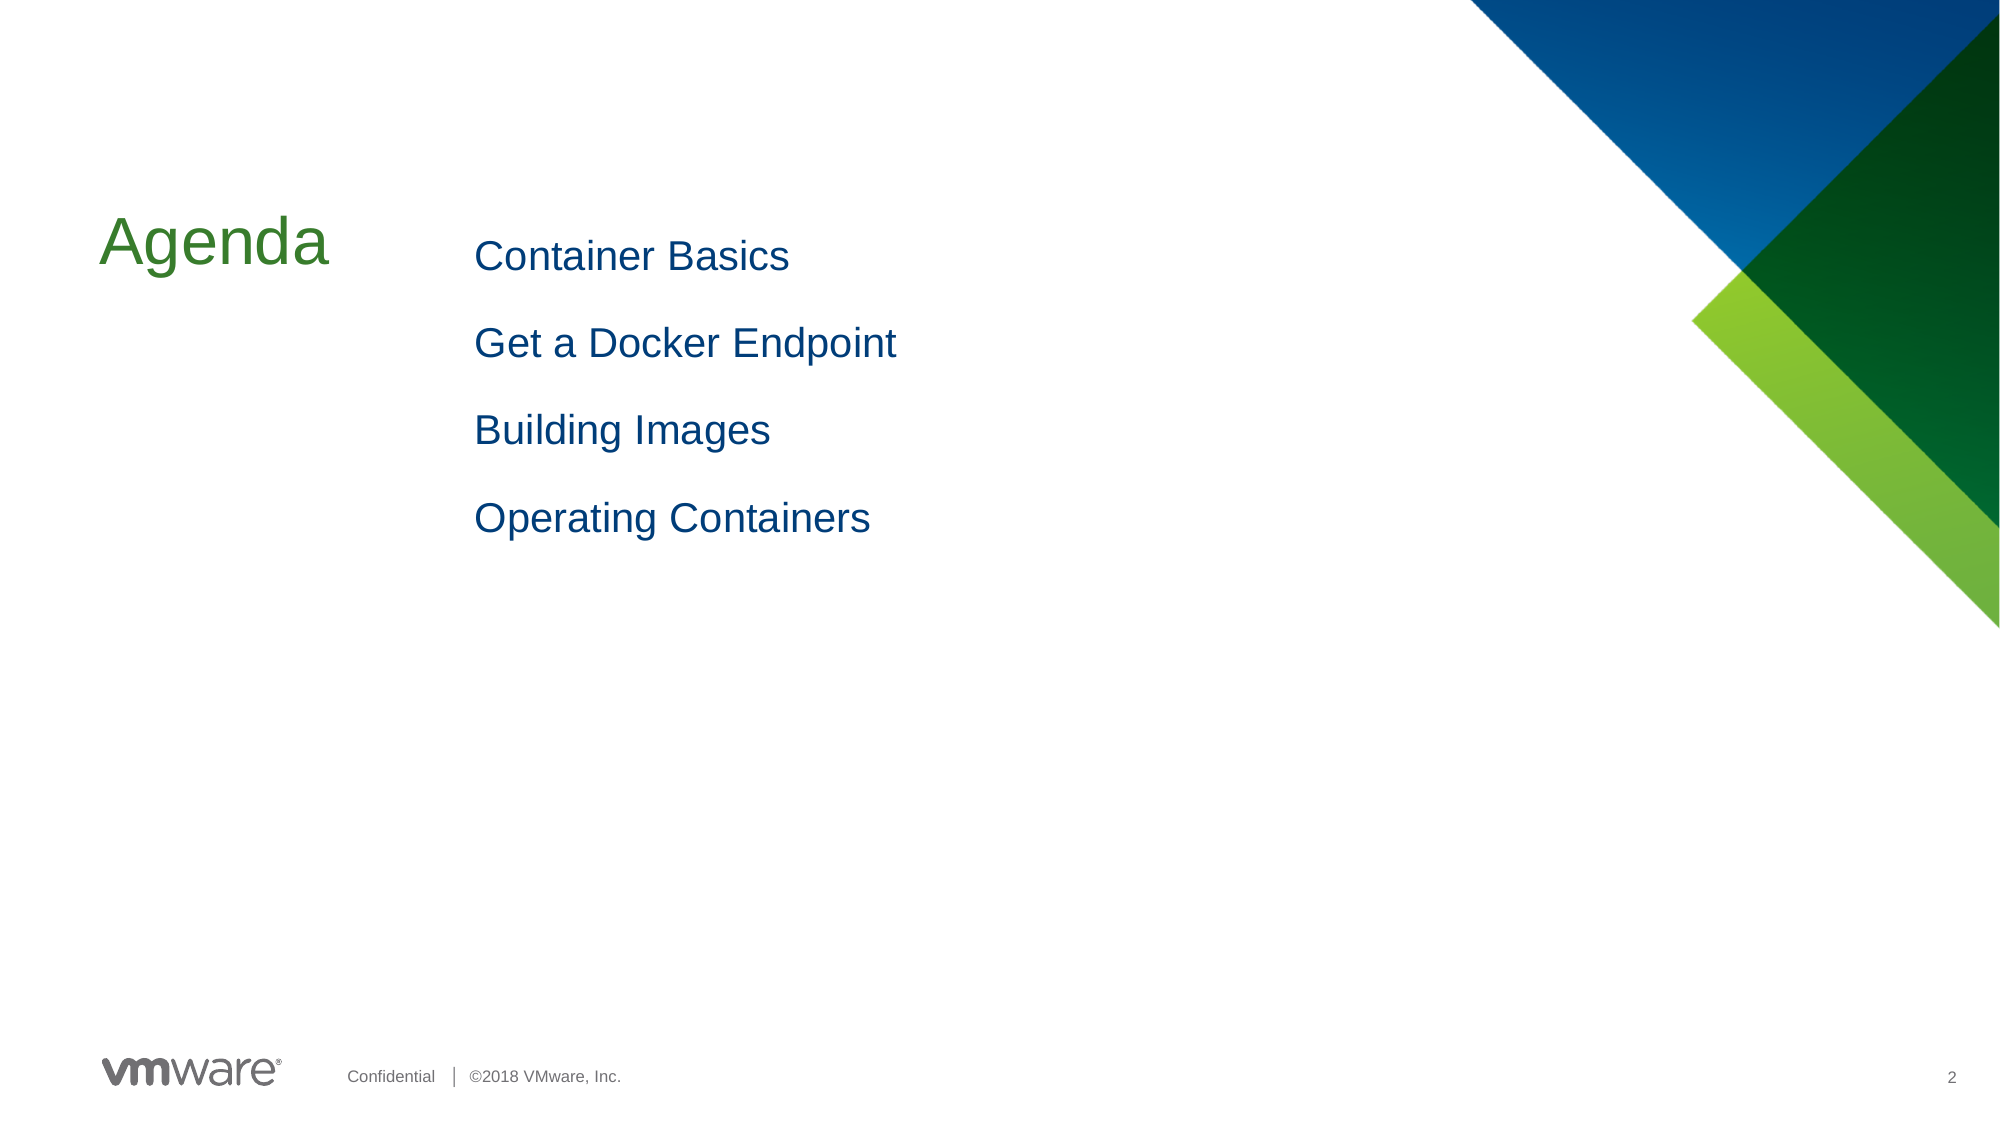

Container Basics
Get a Docker Endpoint
Building Images
Operating Containers